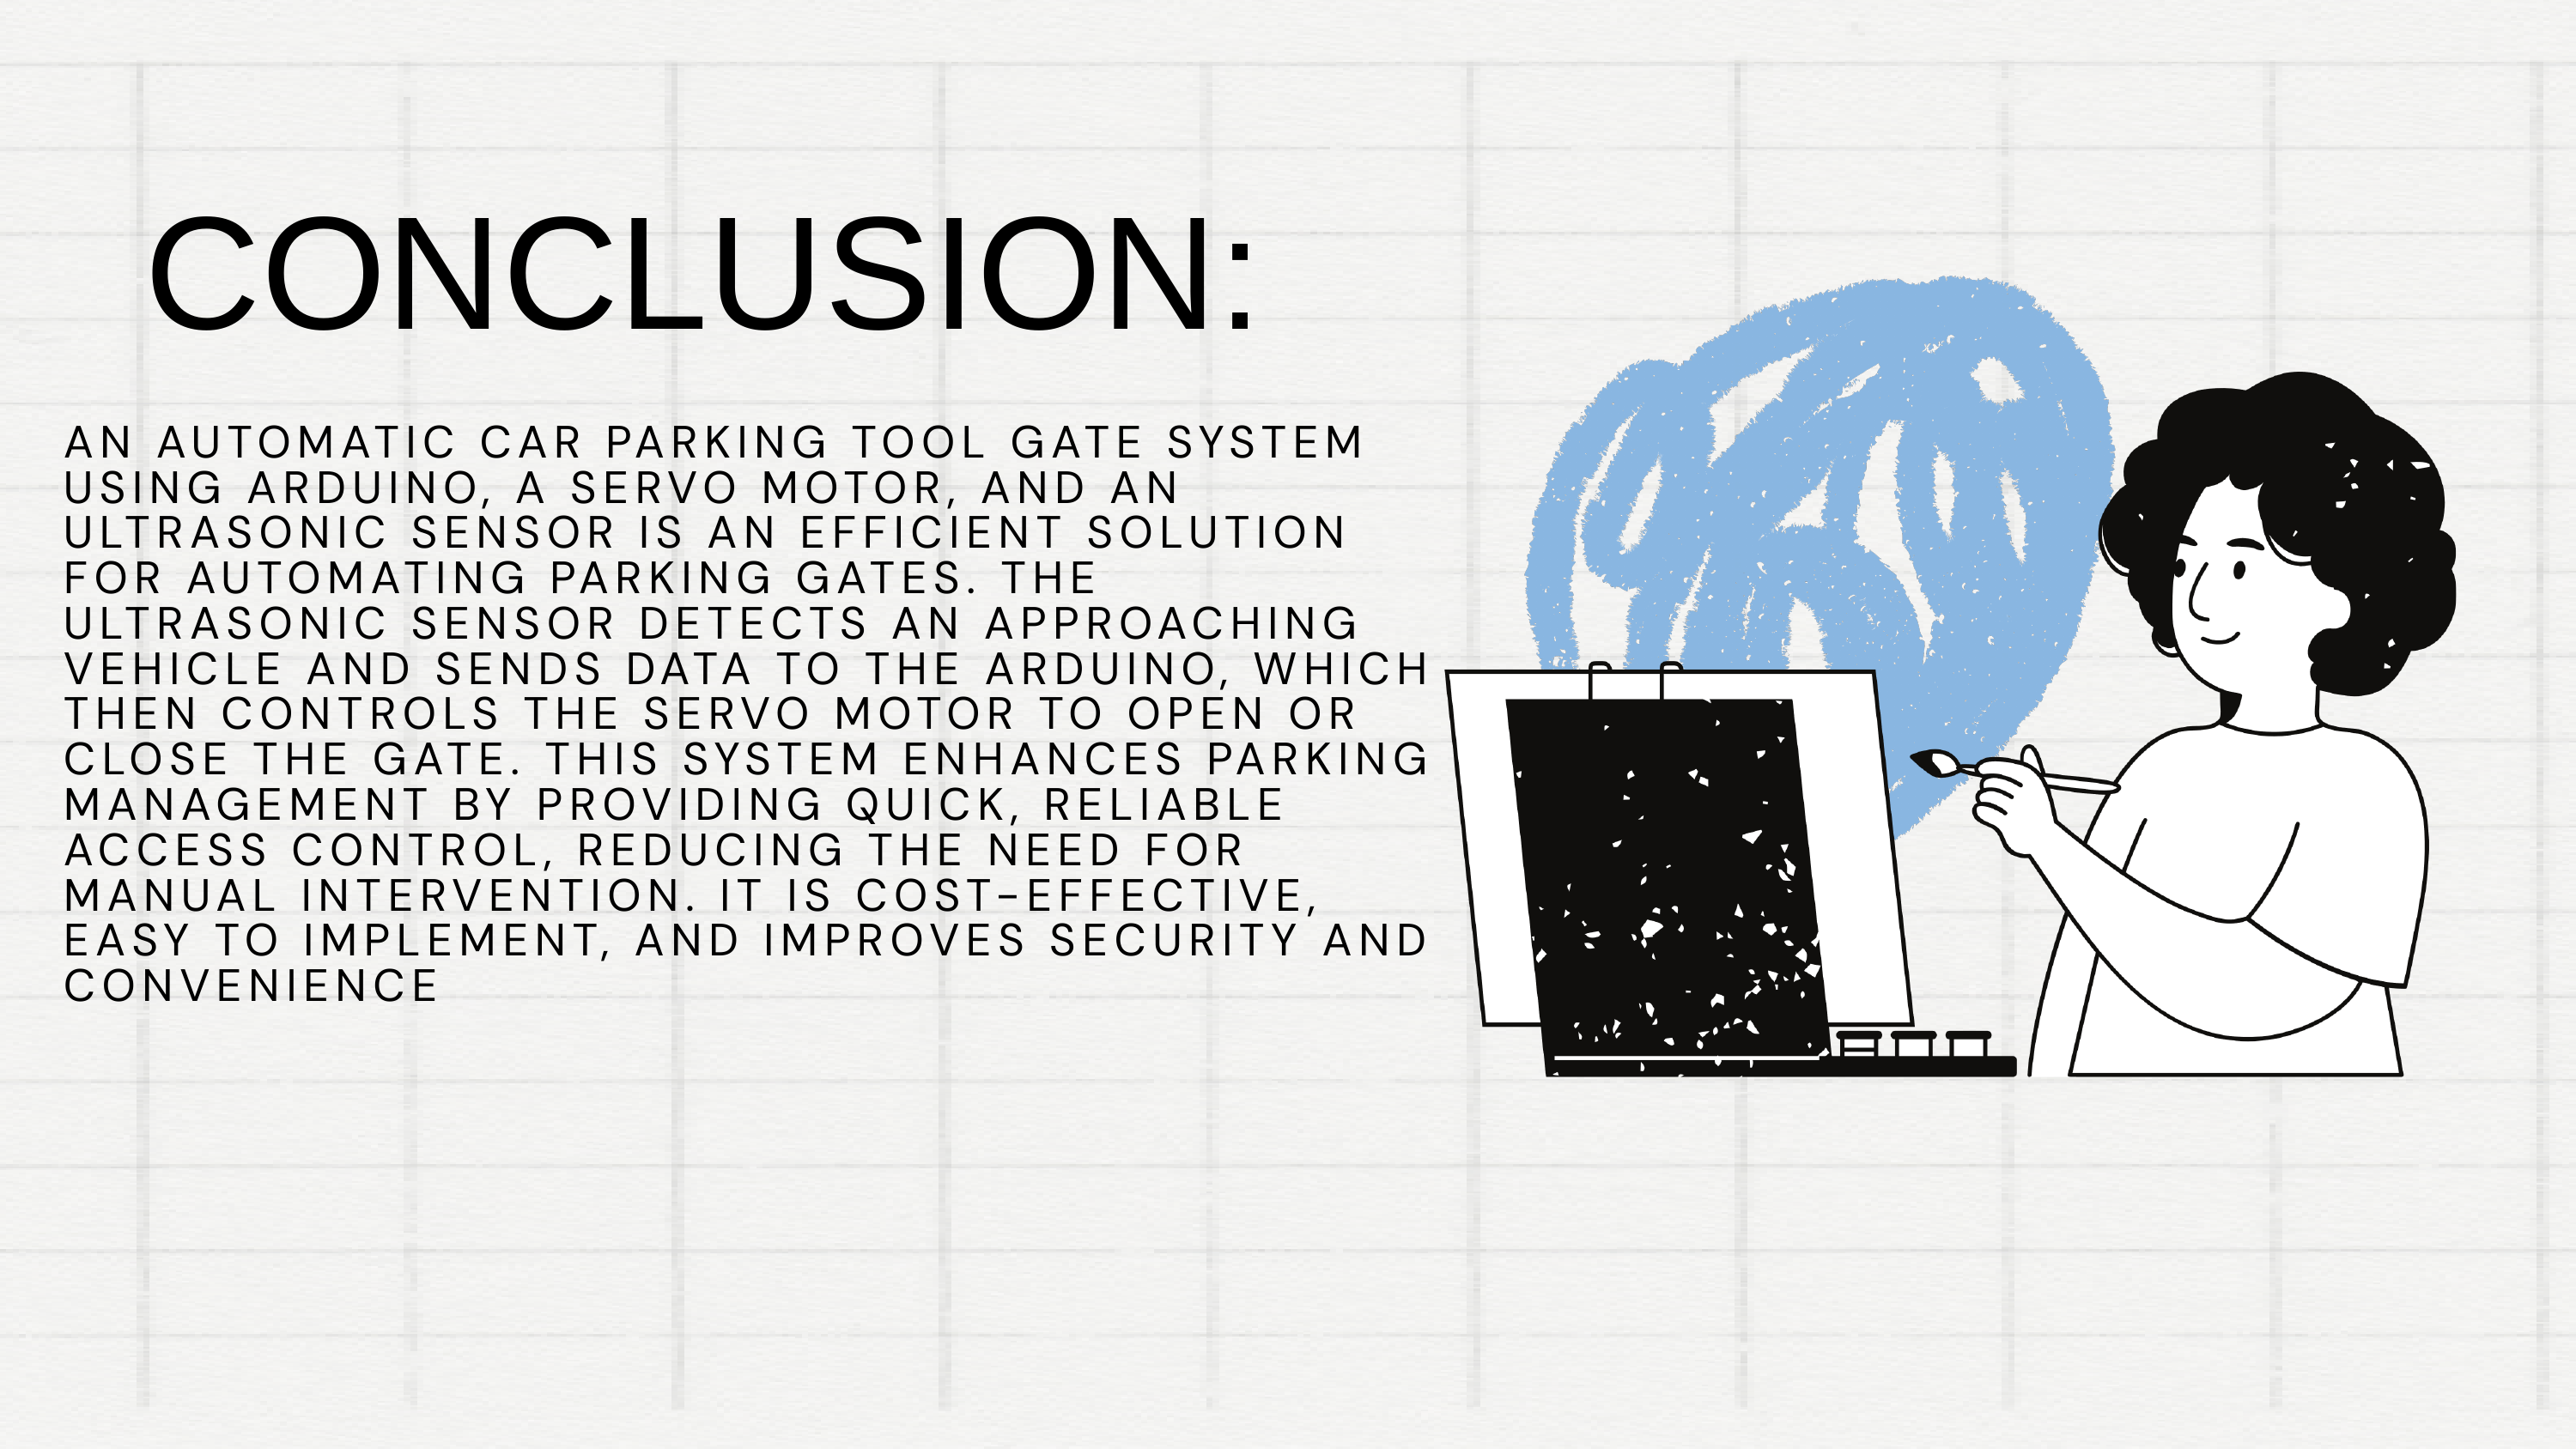

CONCLUSION:

AN AUTOMATIC CAR PARKING TOOL GATE SYSTEM USING ARDUINO, A SERVO MOTOR, AND AN ULTRASONIC SENSOR IS AN EFFICIENT SOLUTION FOR AUTOMATING PARKING GATES. THE ULTRASONIC SENSOR DETECTS AN APPROACHING VEHICLE AND SENDS DATA TO THE ARDUINO, WHICH THEN CONTROLS THE SERVO MOTOR TO OPEN OR CLOSE THE GATE. THIS SYSTEM ENHANCES PARKING MANAGEMENT BY PROVIDING QUICK, RELIABLE ACCESS CONTROL, REDUCING THE NEED FOR MANUAL INTERVENTION. IT IS COST-EFFECTIVE, EASY TO IMPLEMENT, AND IMPROVES SECURITY AND CONVENIENCE